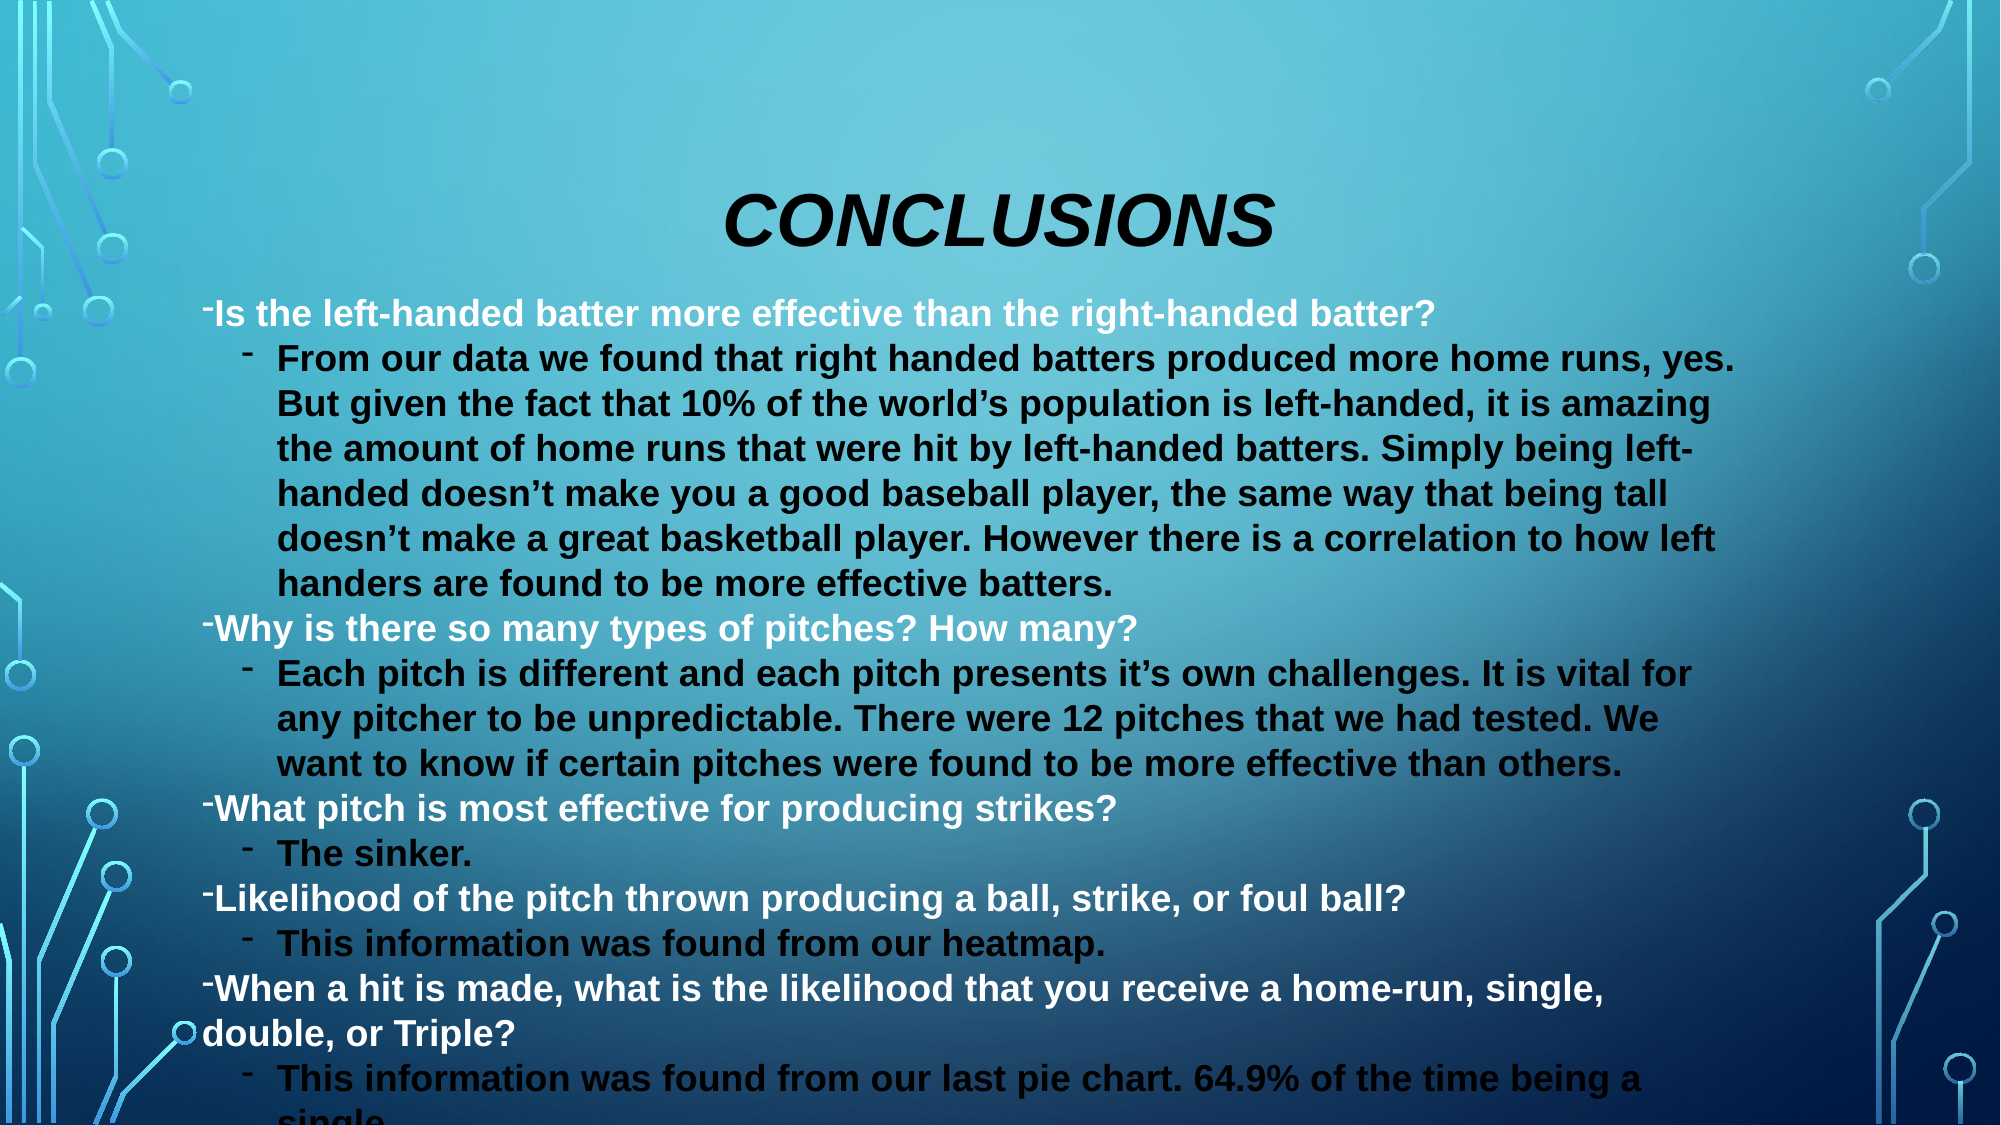

# conclusions
Is the left-handed batter more effective than the right-handed batter?
From our data we found that right handed batters produced more home runs, yes. But given the fact that 10% of the world’s population is left-handed, it is amazing the amount of home runs that were hit by left-handed batters. Simply being left-handed doesn’t make you a good baseball player, the same way that being tall doesn’t make a great basketball player. However there is a correlation to how left handers are found to be more effective batters.
Why is there so many types of pitches? How many?
Each pitch is different and each pitch presents it’s own challenges. It is vital for any pitcher to be unpredictable. There were 12 pitches that we had tested. We want to know if certain pitches were found to be more effective than others.
What pitch is most effective for producing strikes?
The sinker.
Likelihood of the pitch thrown producing a ball, strike, or foul ball?
This information was found from our heatmap.
When a hit is made, what is the likelihood that you receive a home-run, single, double, or Triple?
This information was found from our last pie chart. 64.9% of the time being a single.